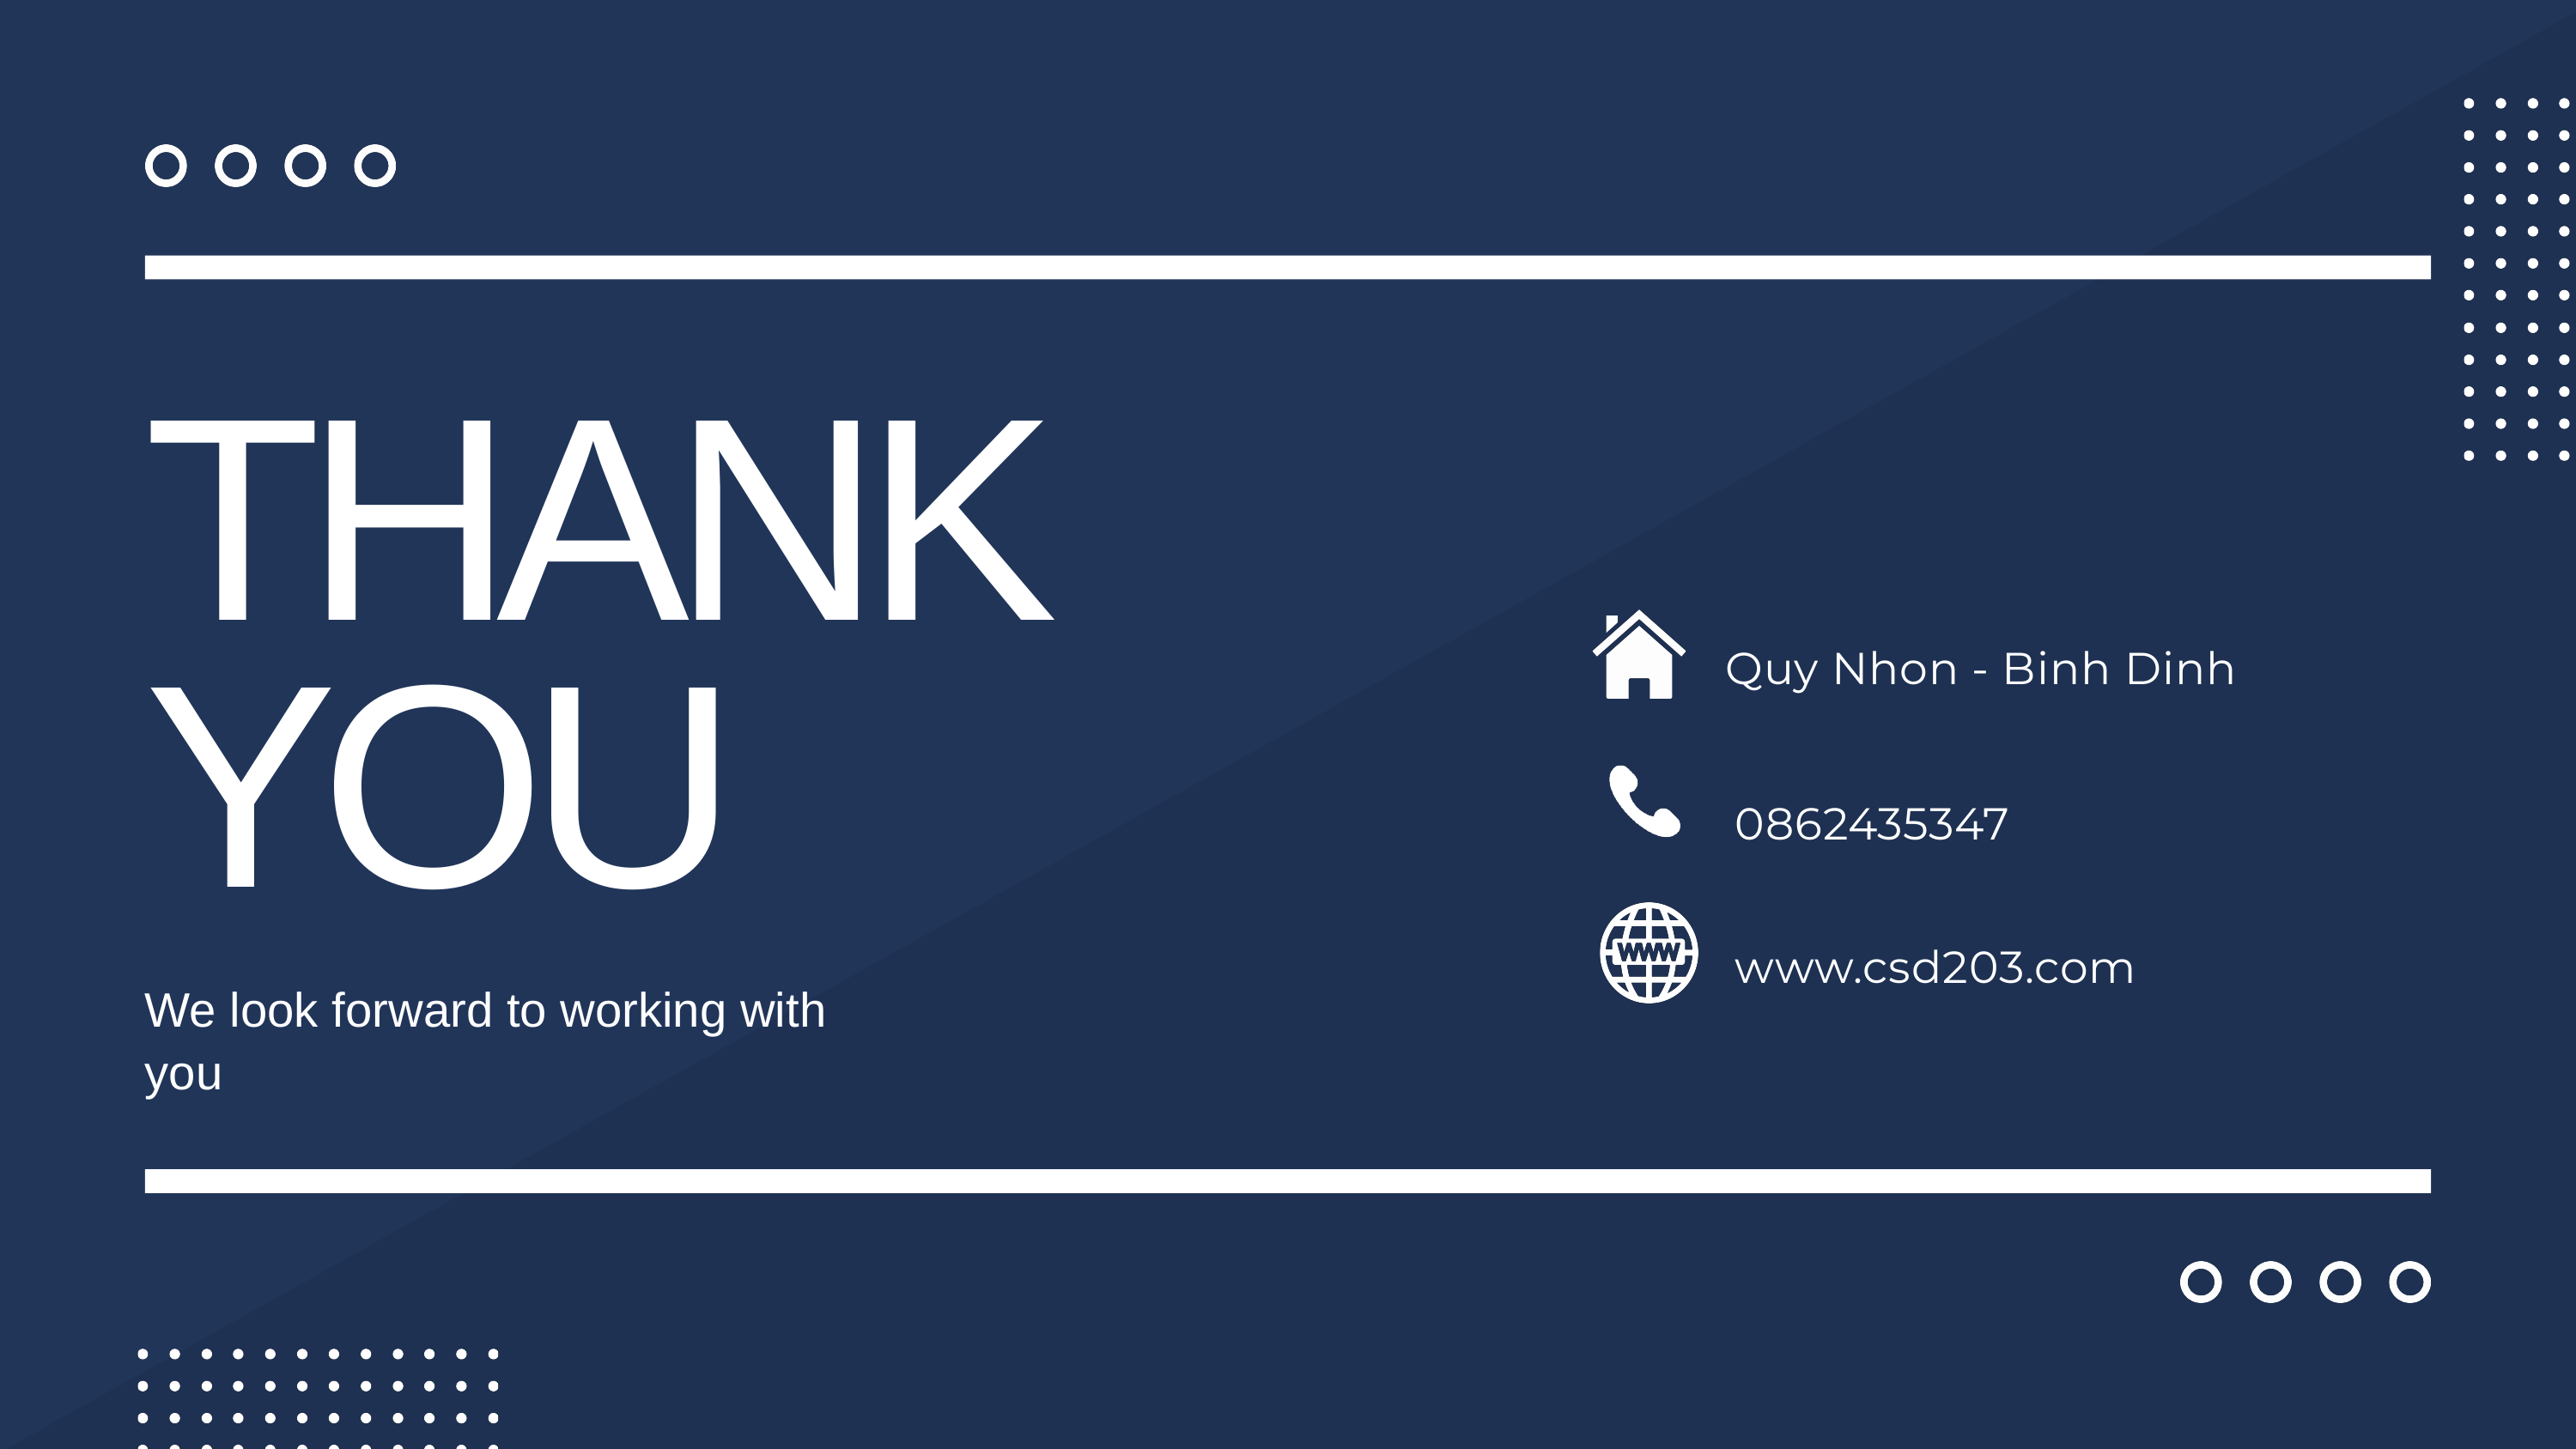

THANK YOU
Quy Nhon - Binh Dinh

0862435347

www.csd203.com

We look forward to working with you